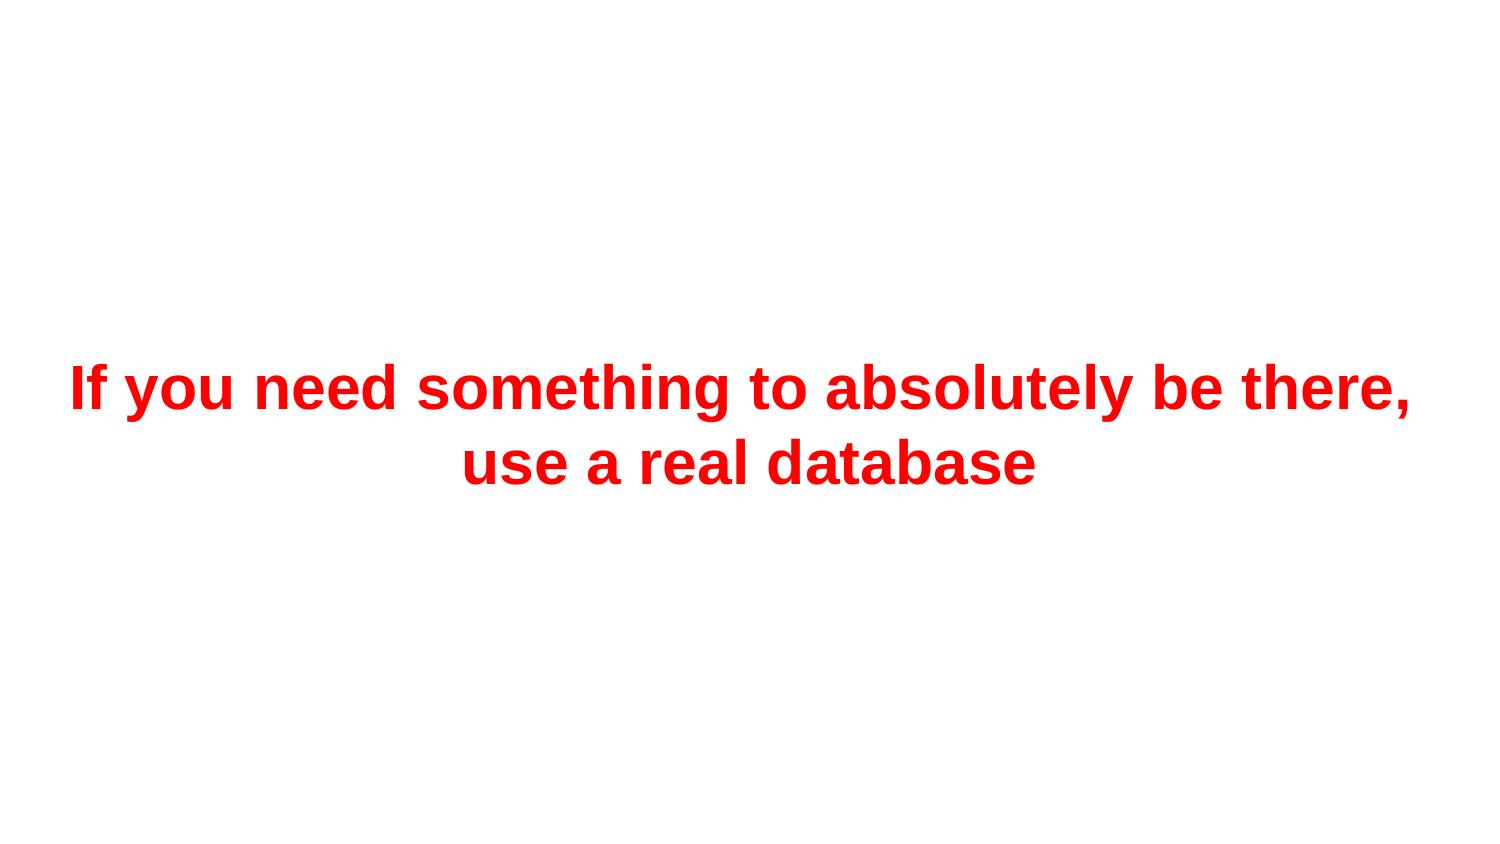

# If you need something to absolutely be there,
use a real database